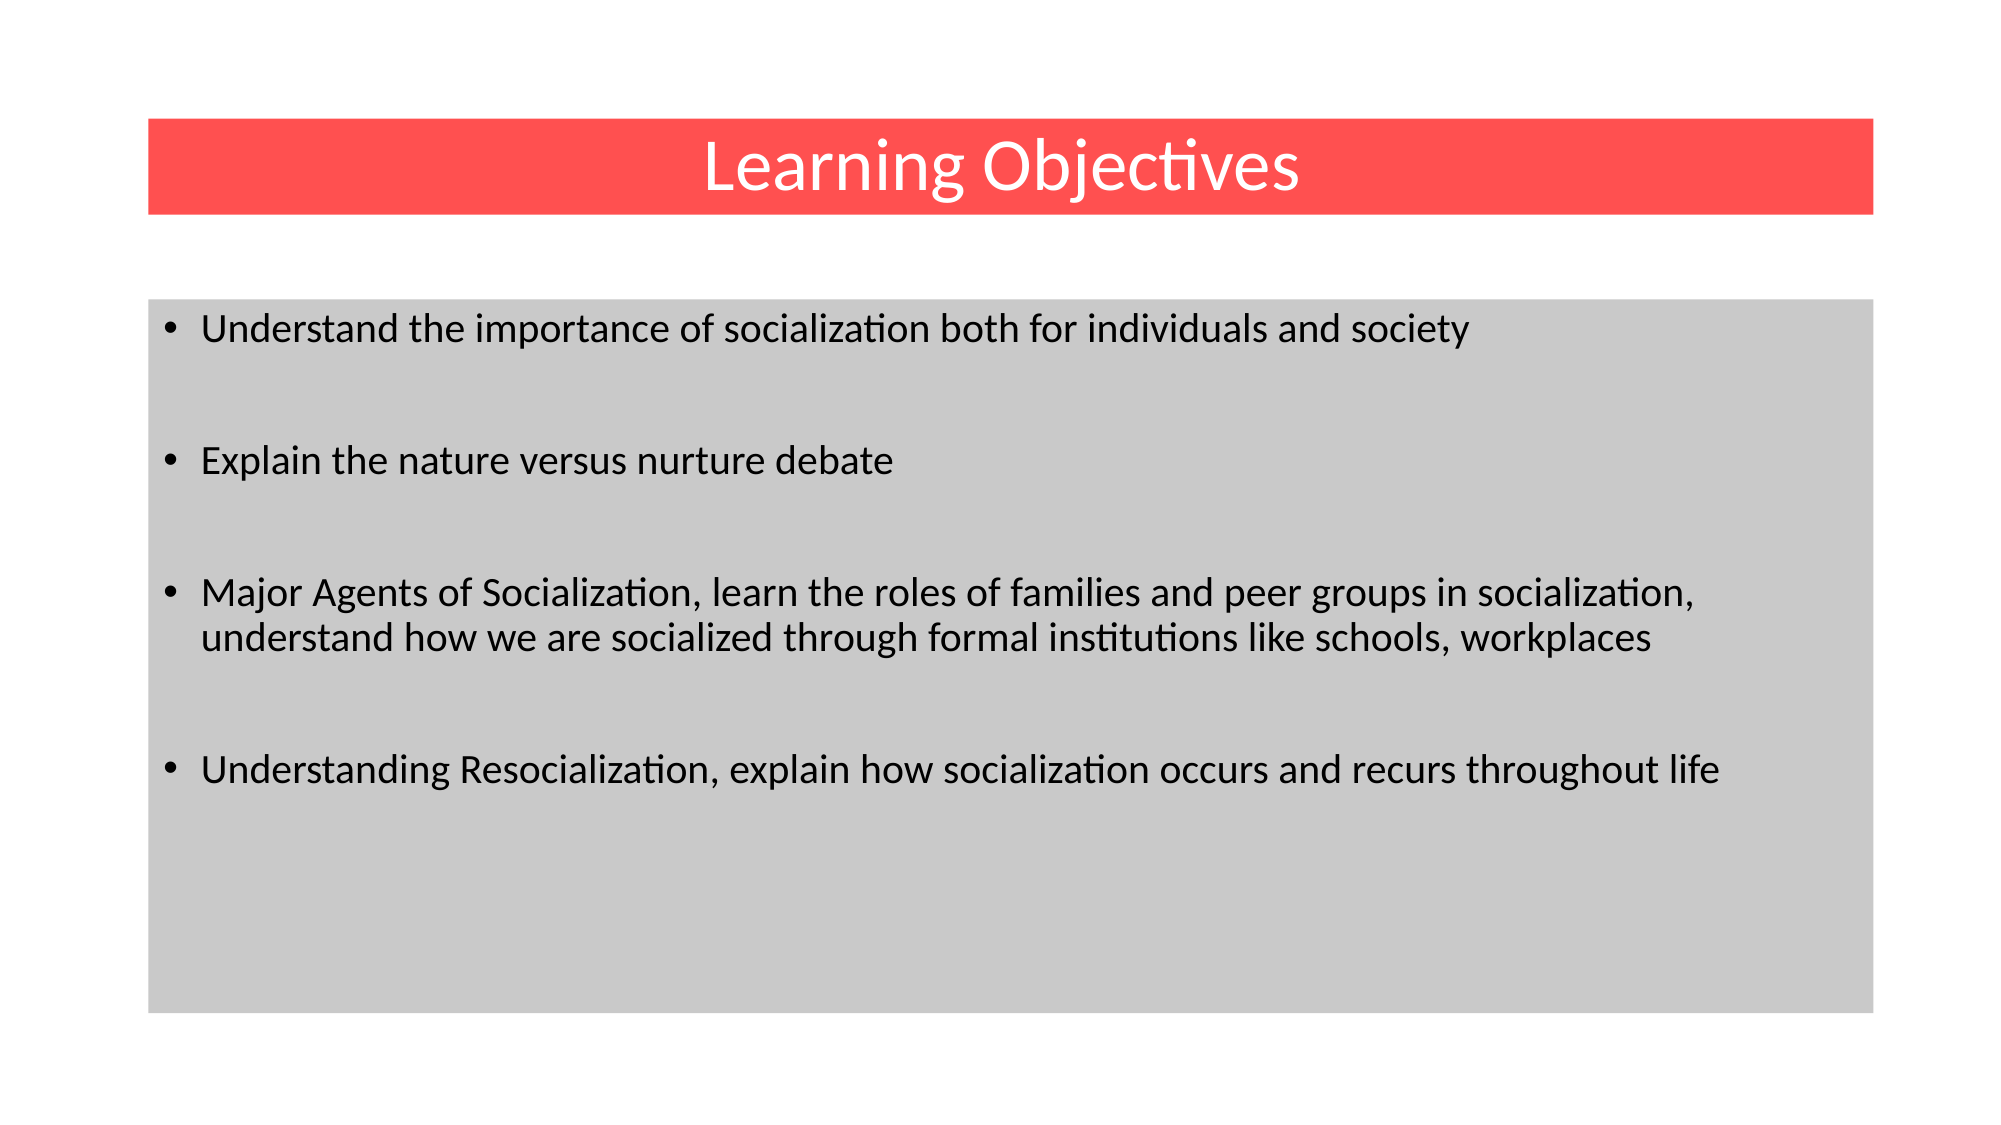

# Learning Objectives
Understand the importance of socialization both for individuals and society

Explain the nature versus nurture debate

Major Agents of Socialization, learn the roles of families and peer groups in socialization, understand how we are socialized through formal institutions like schools, workplaces

Understanding Resocialization, explain how socialization occurs and recurs throughout life